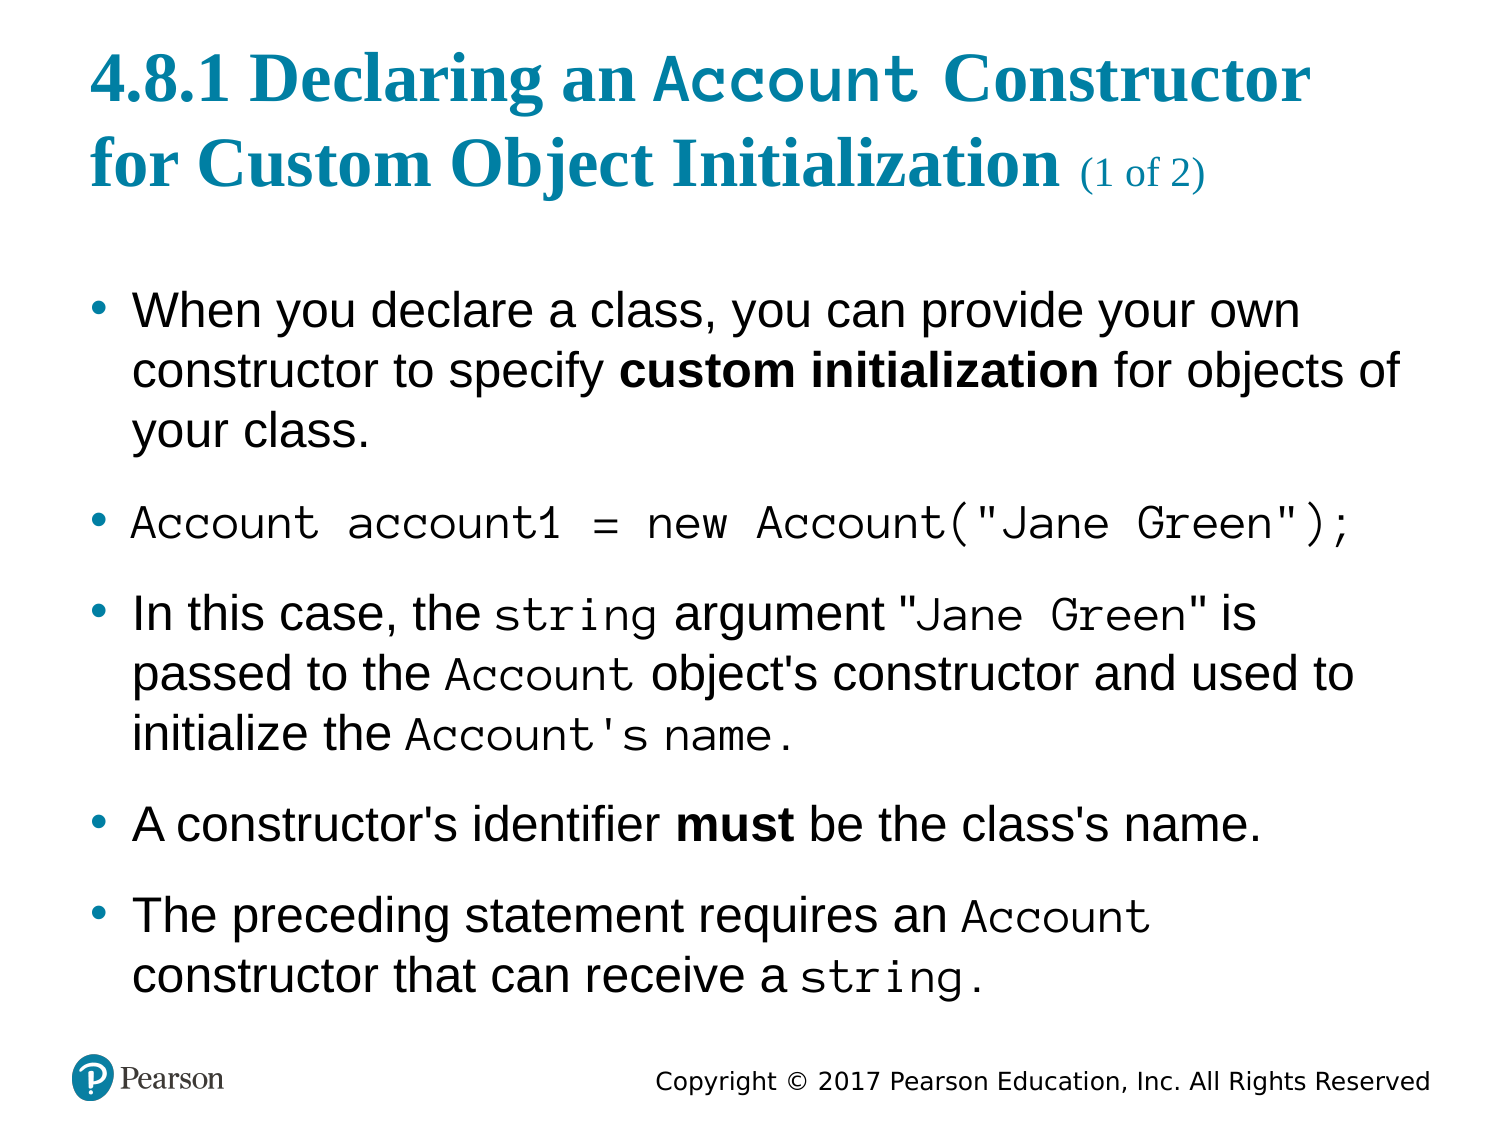

# 4.8.1 Declaring an Account Constructor for Custom Object Initialization (1 of 2)
When you declare a class, you can provide your own constructor to specify custom initialization for objects of your class.
Account account1 = new Account("Jane Green");
In this case, the string argument "Jane Green" is passed to the Account object's constructor and used to initialize the Account's name.
A constructor's identifier must be the class's name.
The preceding statement requires an Account constructor that can receive a string.